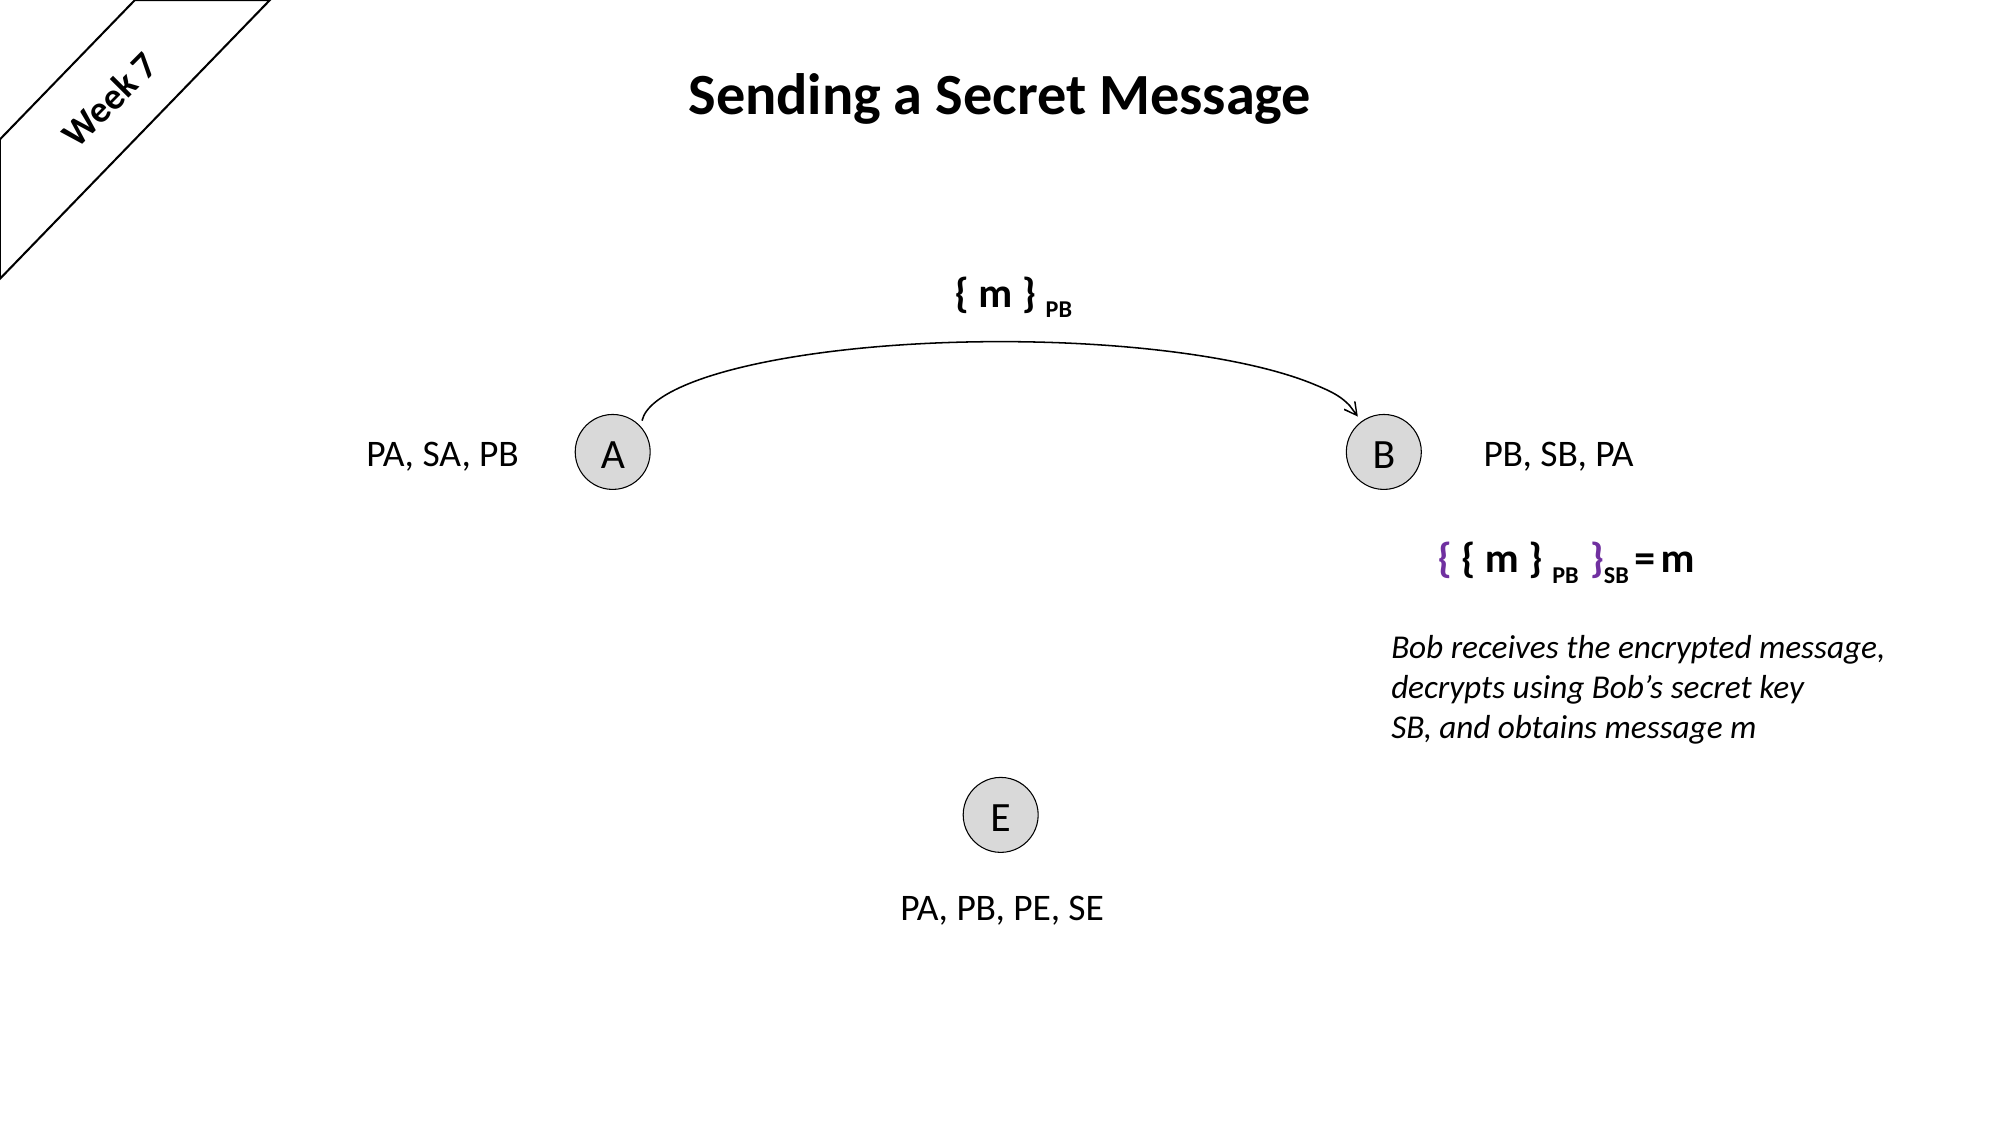

# Sending a Secret Message
Week 7
{ m } PB

A
B
PA, SA, PB
PB, SB, PA
{ { m } PB  }SB = m
Bob receives the encrypted message,
decrypts using Bob’s secret key
SB, and obtains message m
E
PA, PB, PE, SE